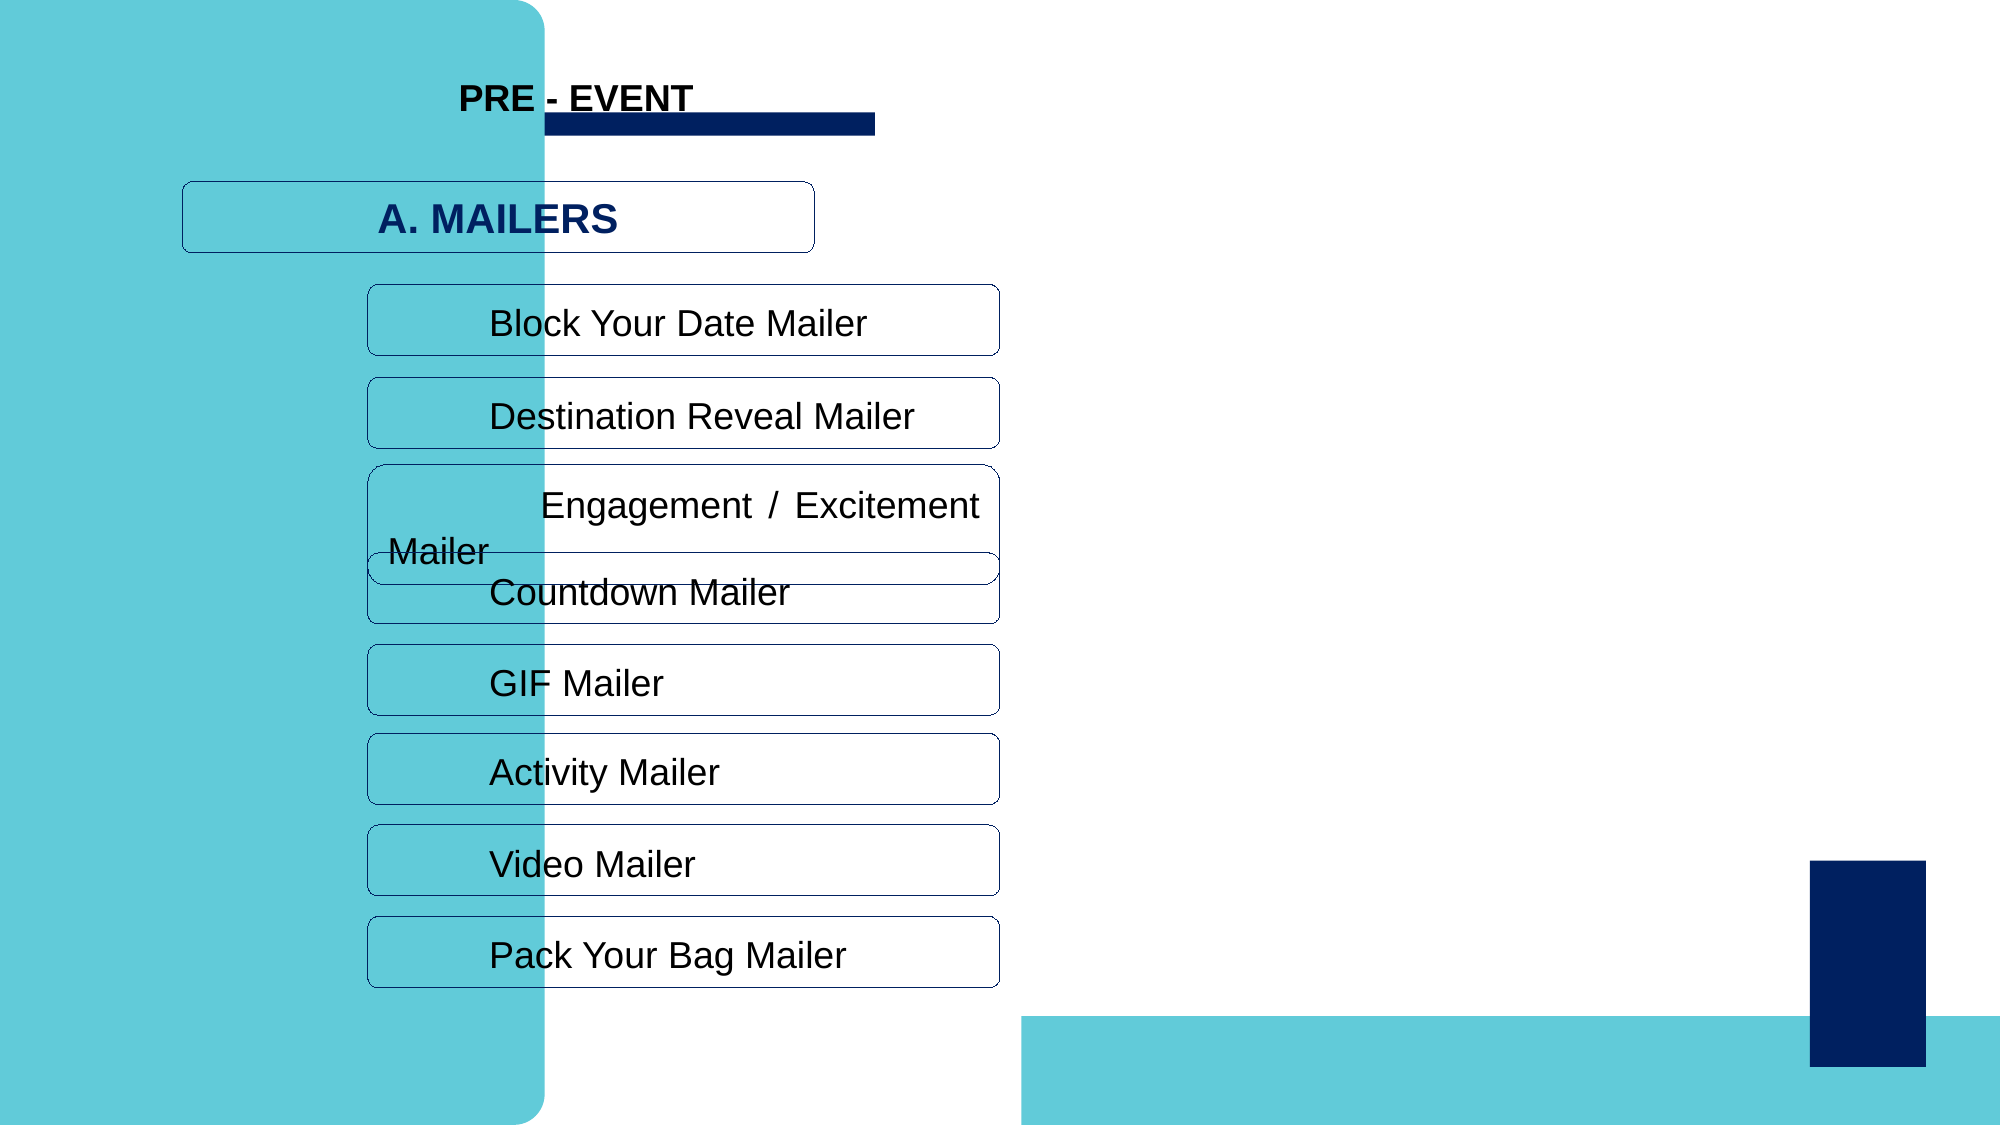

PRE - EVENT

A. MAILERS
         Block Your Date Mailer

         Destination Reveal Mailer
         Engagement / Excitement Mailer
         Countdown Mailer
         GIF Mailer
         Activity Mailer
         Video Mailer

         Pack Your Bag Mailer